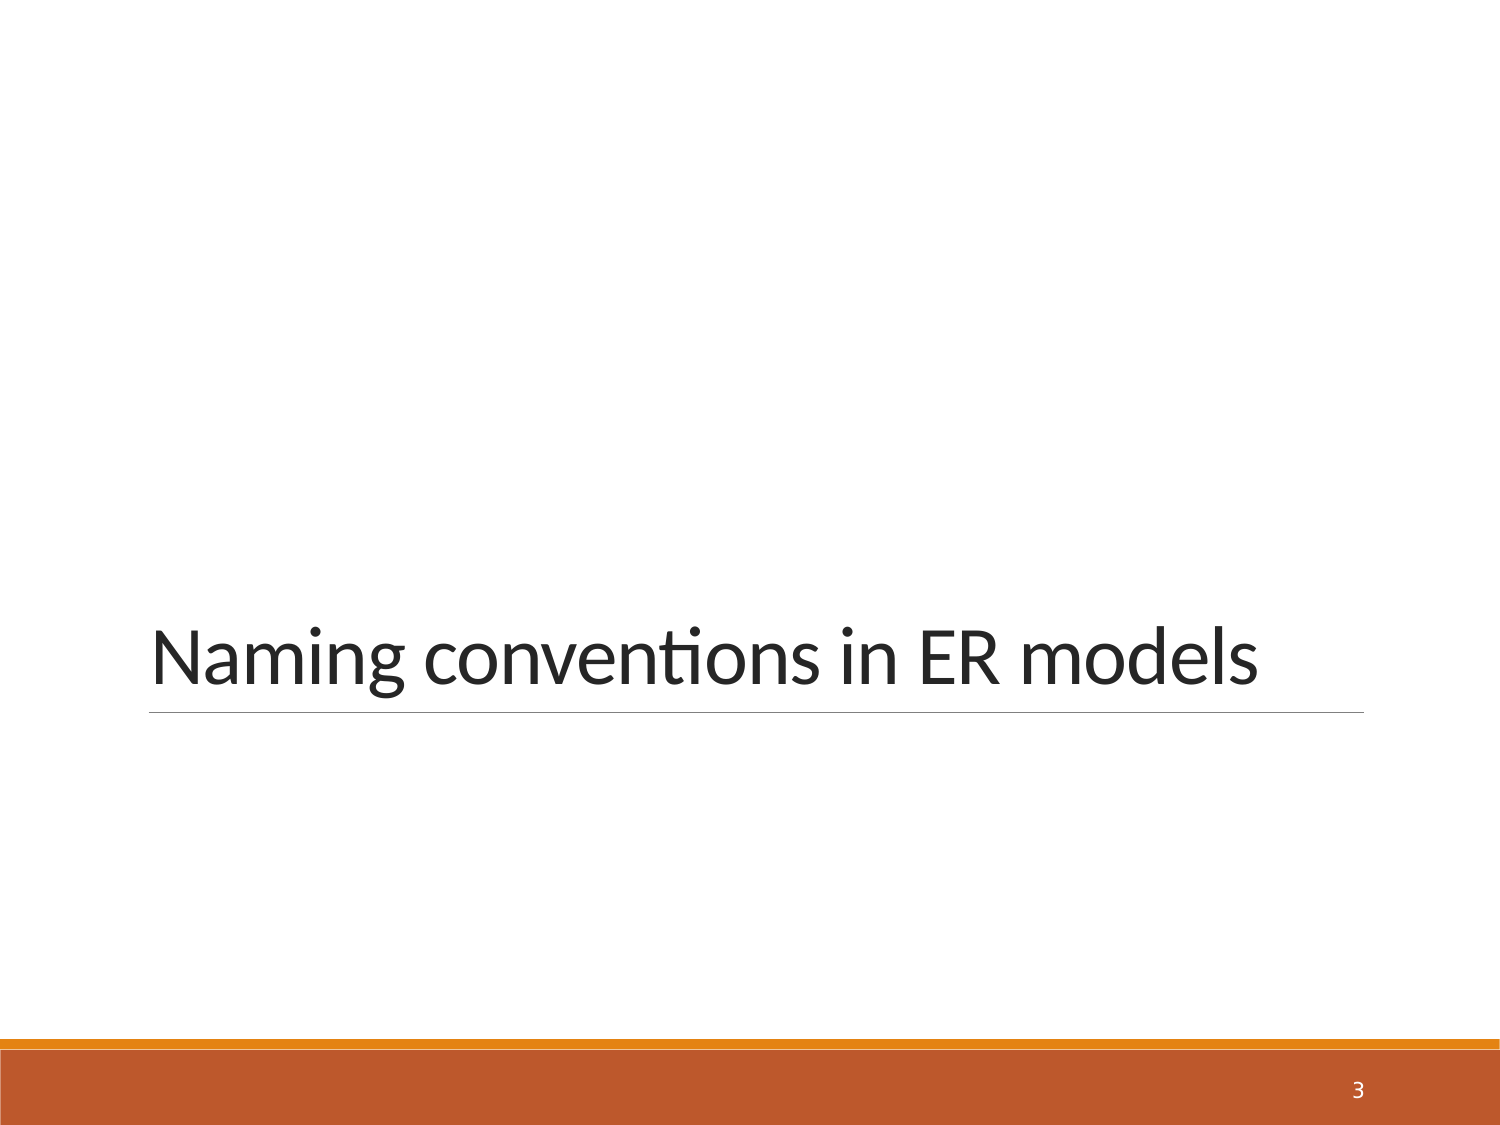

# Naming conventions in ER models
3